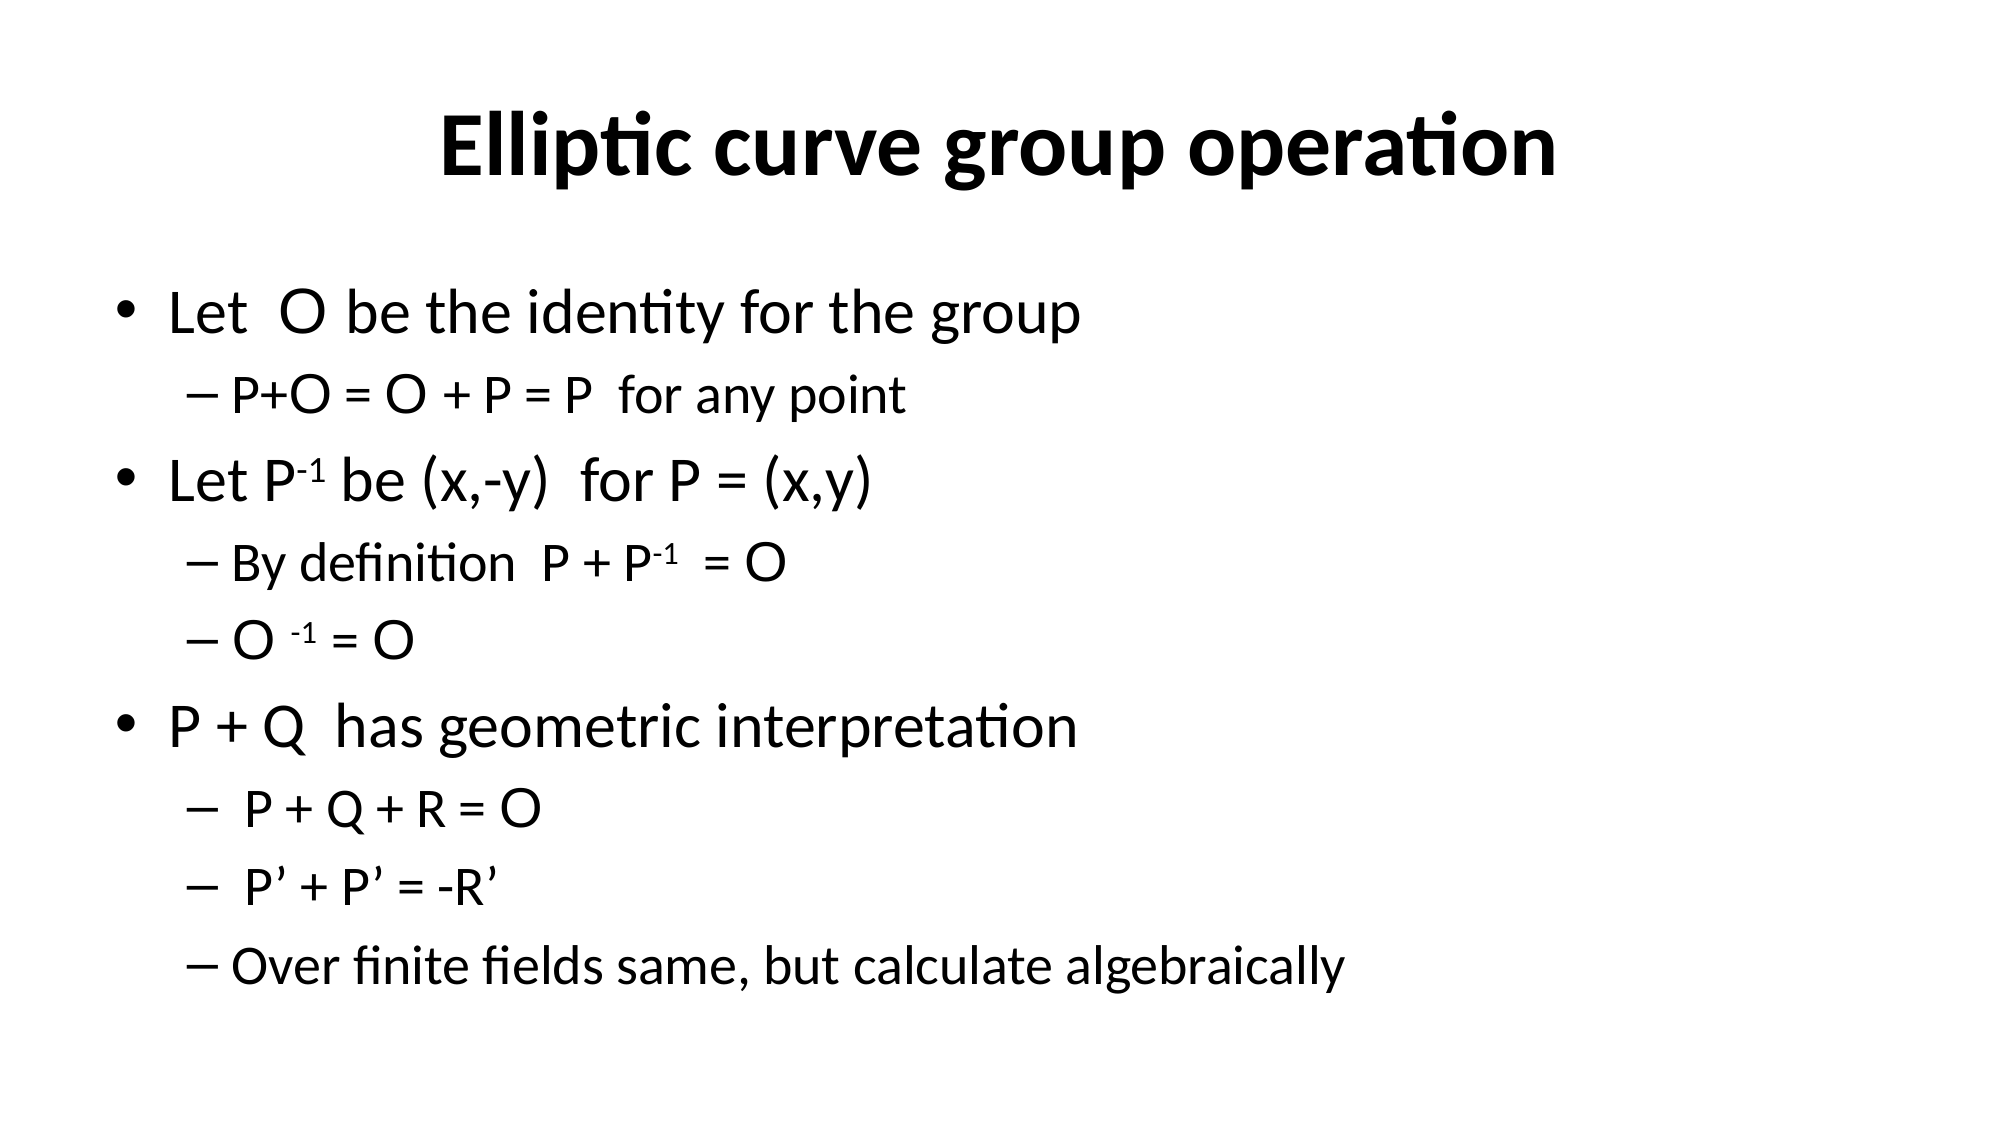

# Elliptic curve group operation
Let  O be the identity for the group
P+O = O + P = P  for any point
Let P-1 be (x,-y)  for P = (x,y)
By definition  P + P-1  = O
O -1  = O
P + Q  has geometric interpretation
 P + Q + R = O
 P’ + P’ = -R’
Over finite fields same, but calculate algebraically